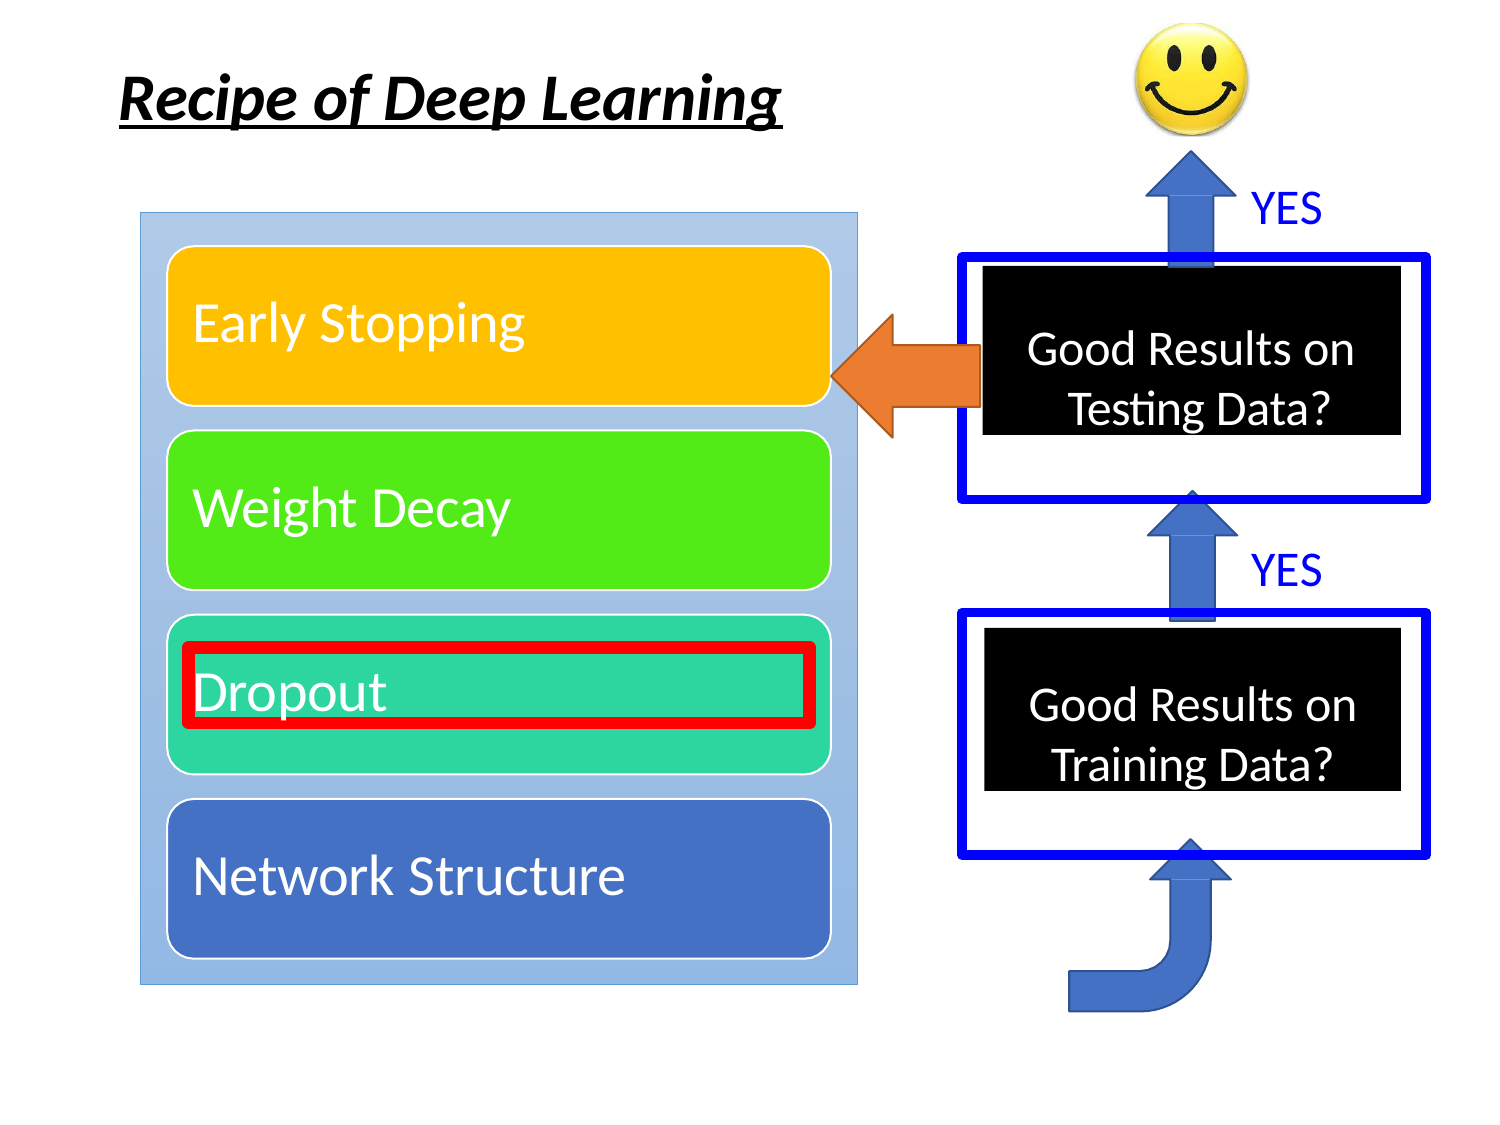

# Recipe of Deep Learning

YES

Good Results on  Testing Data?
Early Stopping

Weight Decay

YES

Good Results on
Training Data?
Dropout

Network Structure